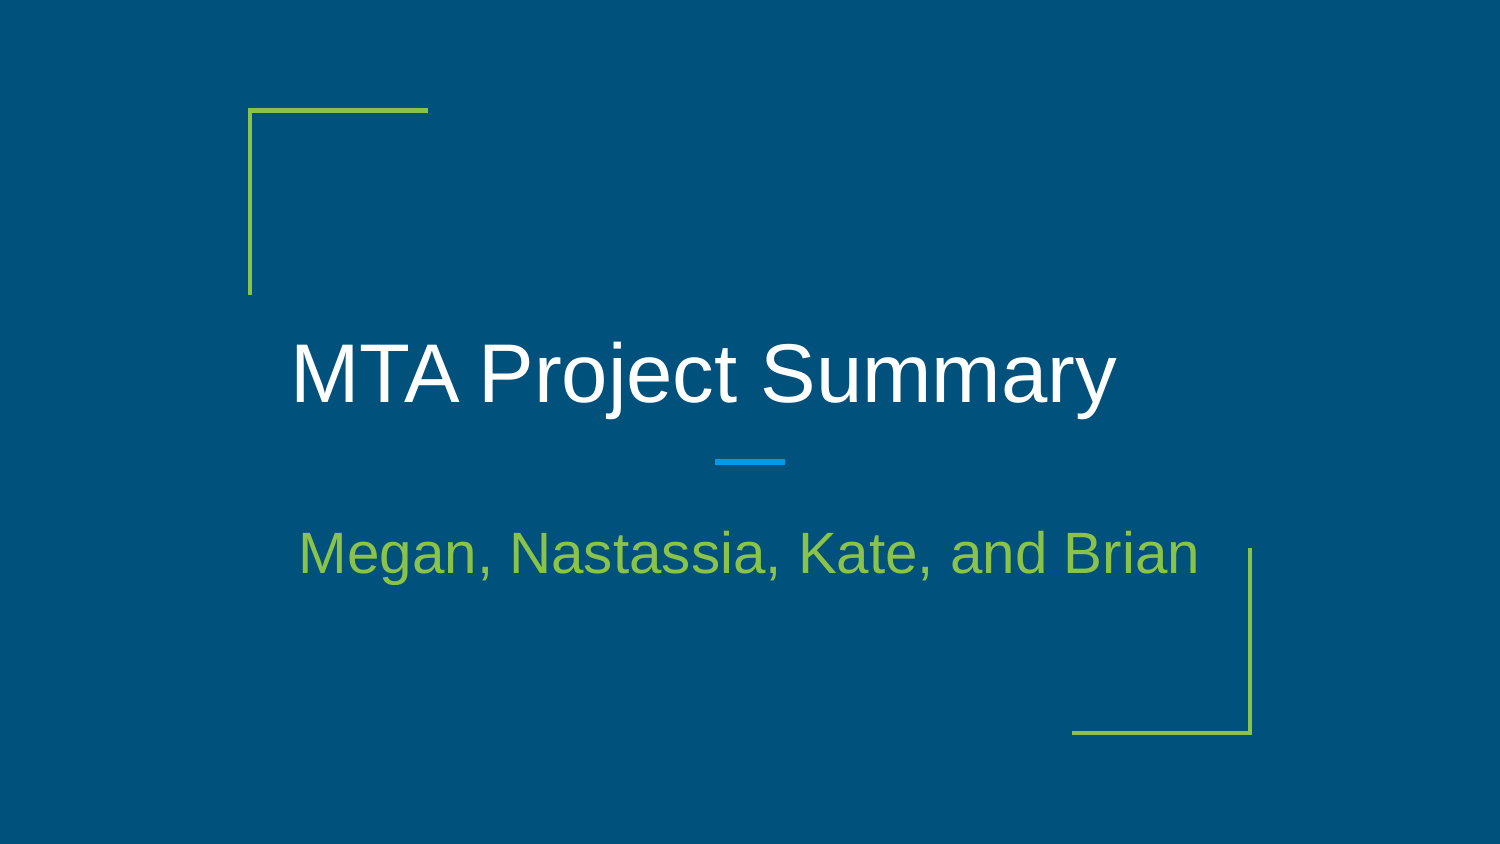

# MTA Project Summary
Megan, Nastassia, Kate, and Brian